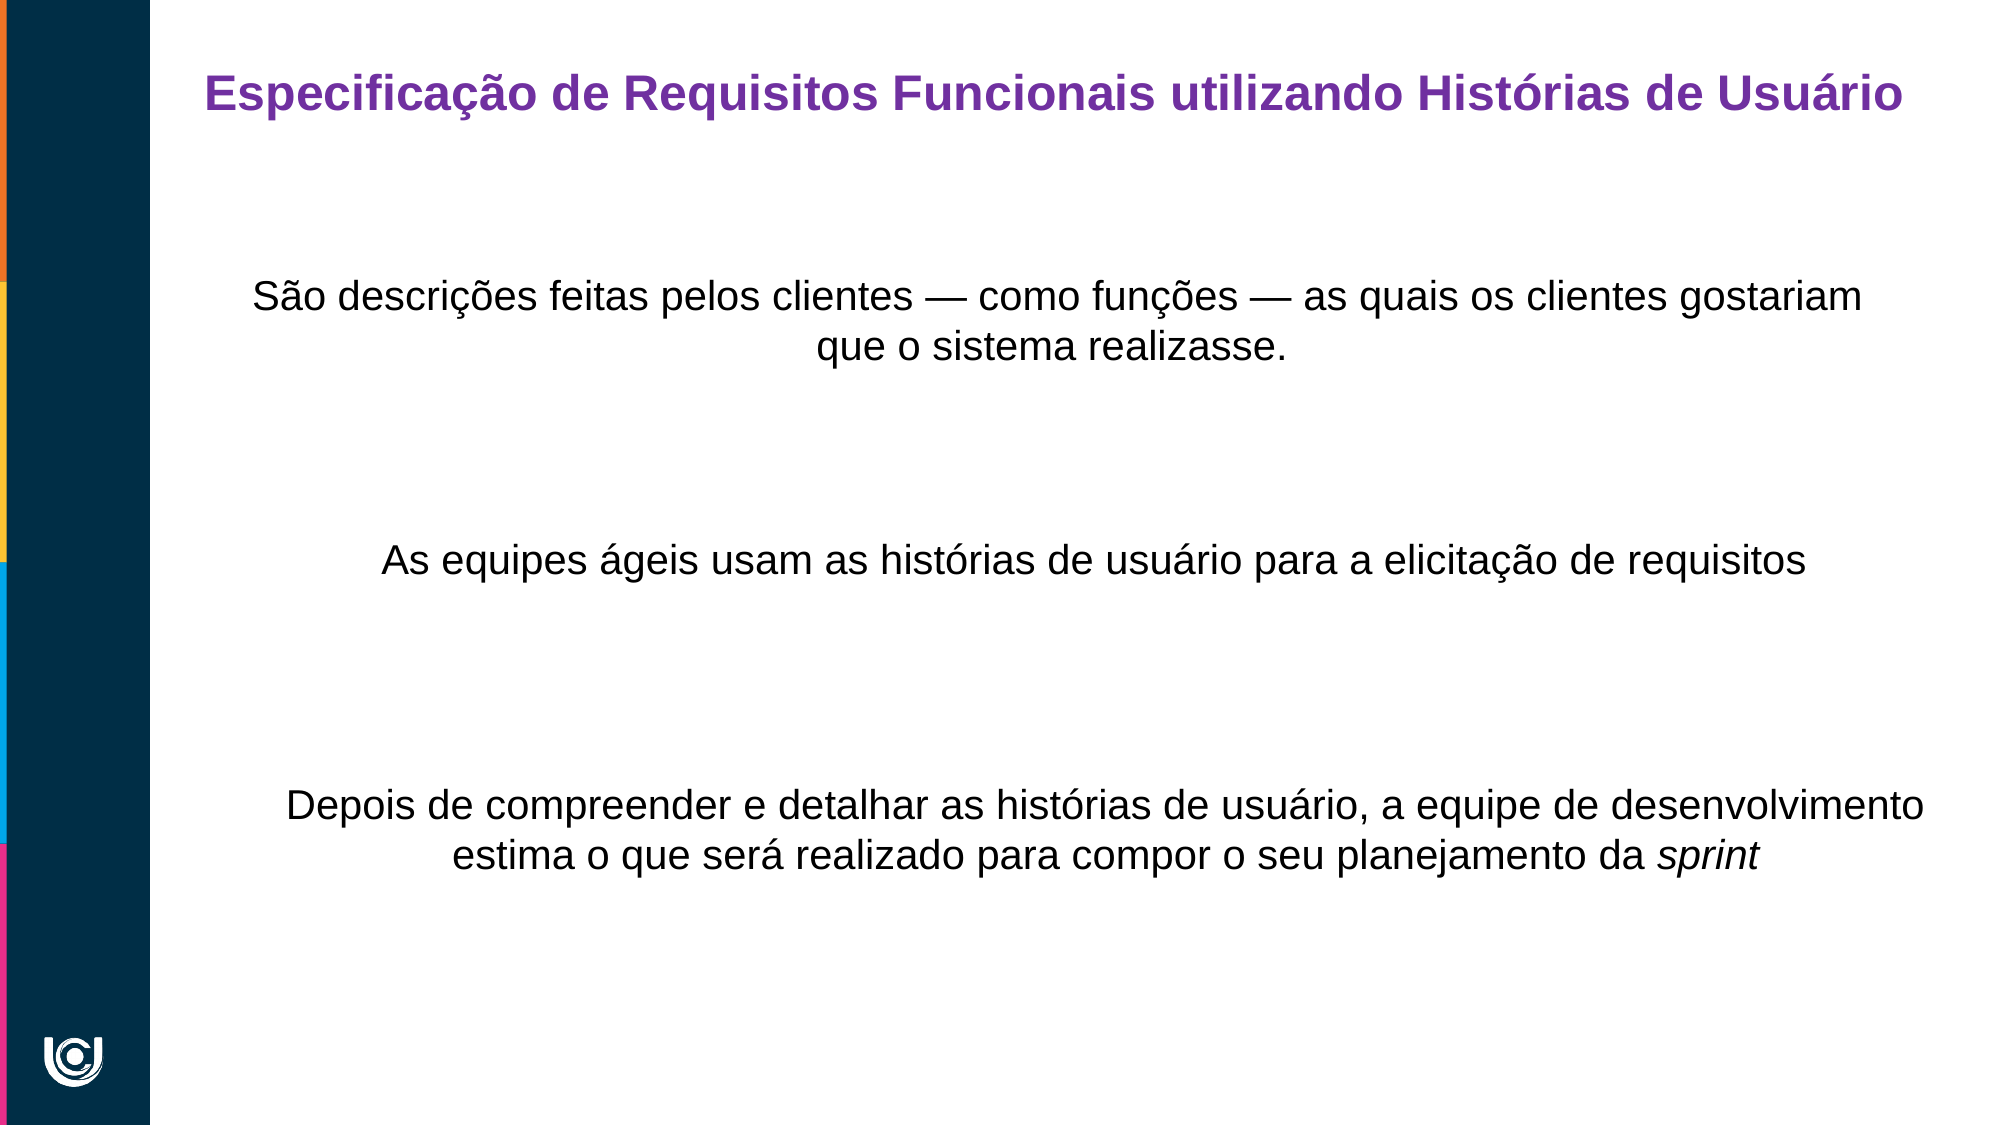

Especificação de Requisitos Funcionais utilizando Histórias de Usuário
São descrições feitas pelos clientes — como funções — as quais os clientes gostariam que o sistema realizasse.
As equipes ágeis usam as histórias de usuário para a elicitação de requisitos
Depois de compreender e detalhar as histórias de usuário, a equipe de desenvolvimento estima o que será realizado para compor o seu planejamento da sprint